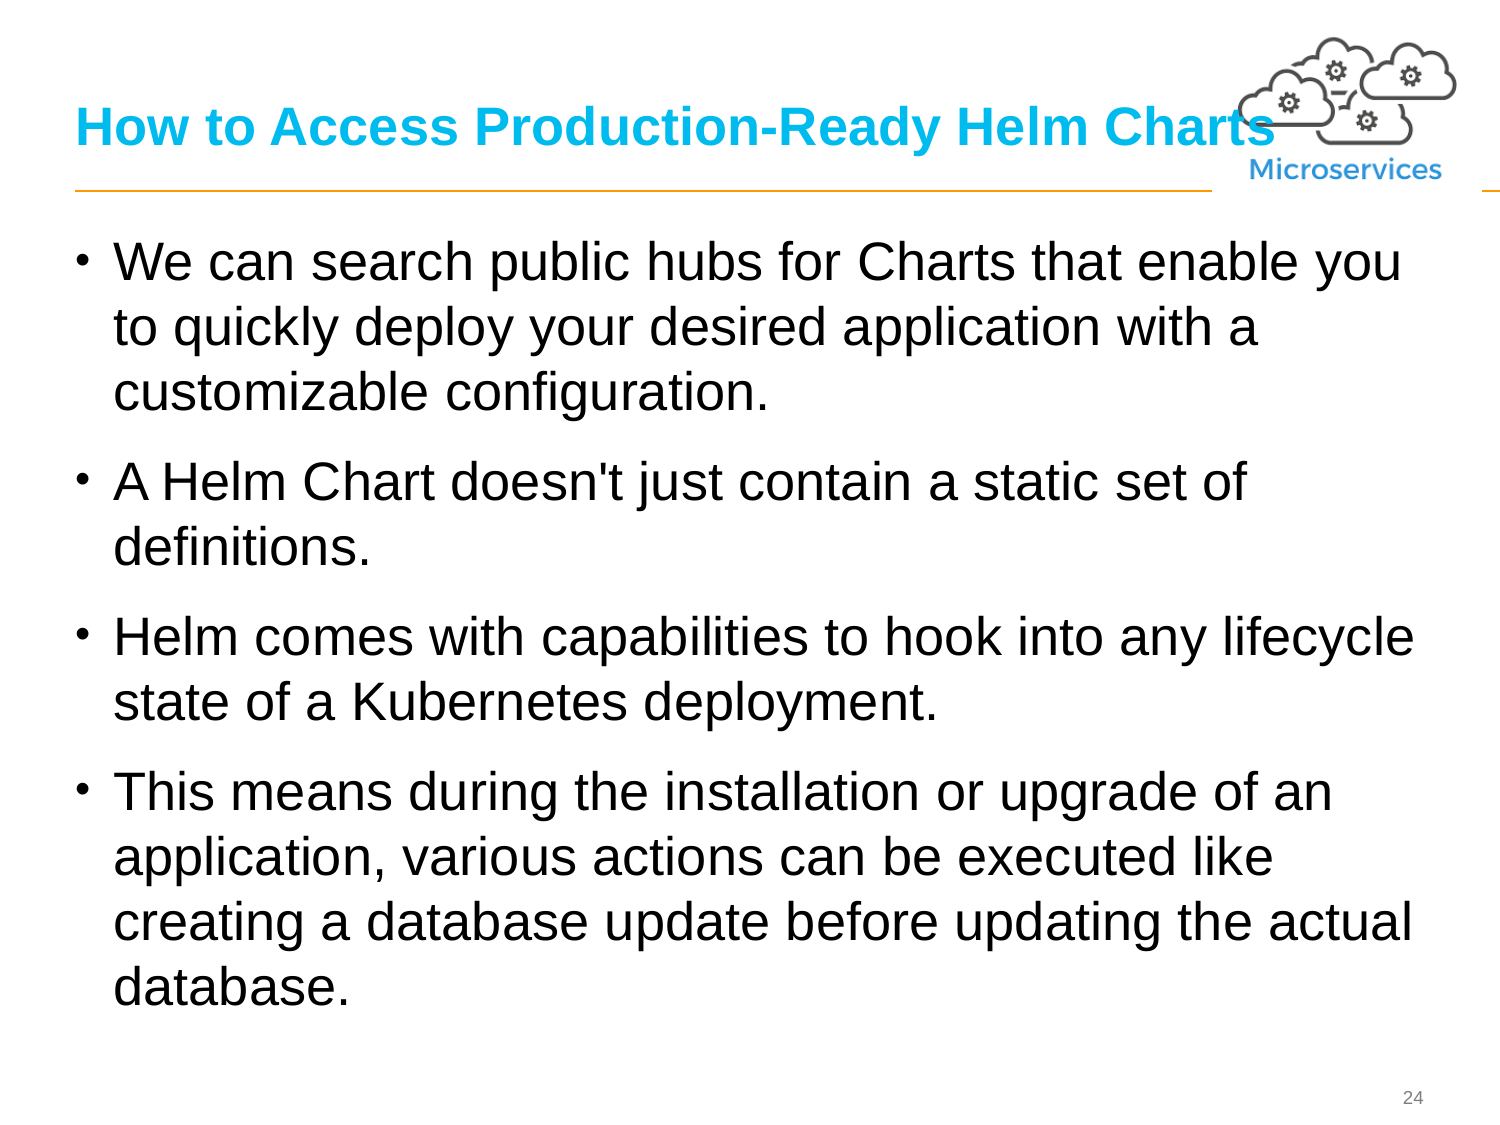

# How to Access Production-Ready Helm Charts
We can search public hubs for Charts that enable you to quickly deploy your desired application with a customizable configuration.
A Helm Chart doesn't just contain a static set of definitions.
Helm comes with capabilities to hook into any lifecycle state of a Kubernetes deployment.
This means during the installation or upgrade of an application, various actions can be executed like creating a database update before updating the actual database.